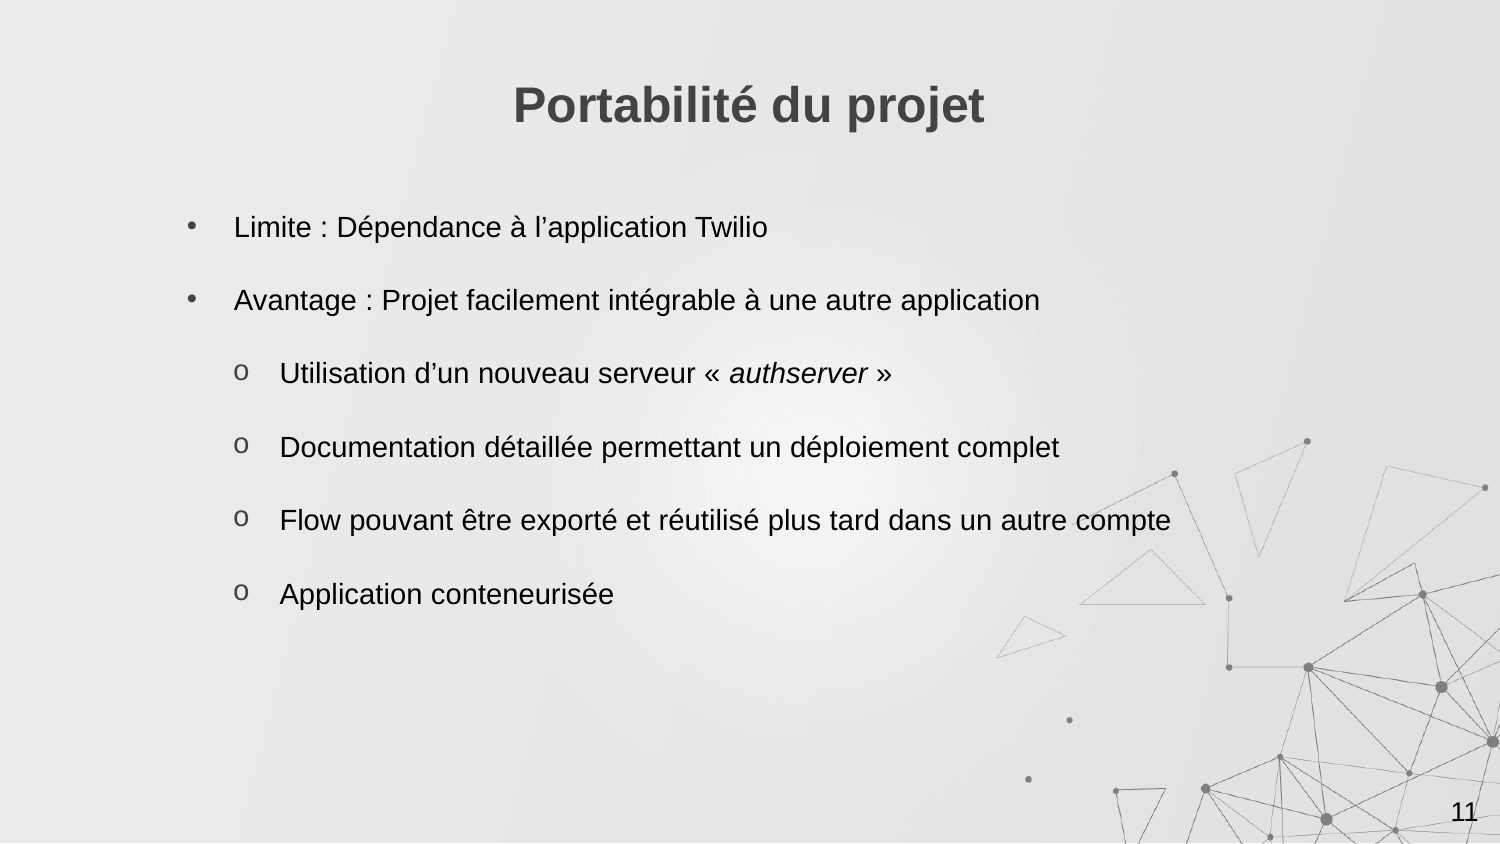

# Portabilité du projet

Limite : Dépendance à l’application Twilio
Avantage : Projet facilement intégrable à une autre application
Utilisation d’un nouveau serveur « authserver »
Documentation détaillée permettant un déploiement complet
Flow pouvant être exporté et réutilisé plus tard dans un autre compte
Application conteneurisée

11